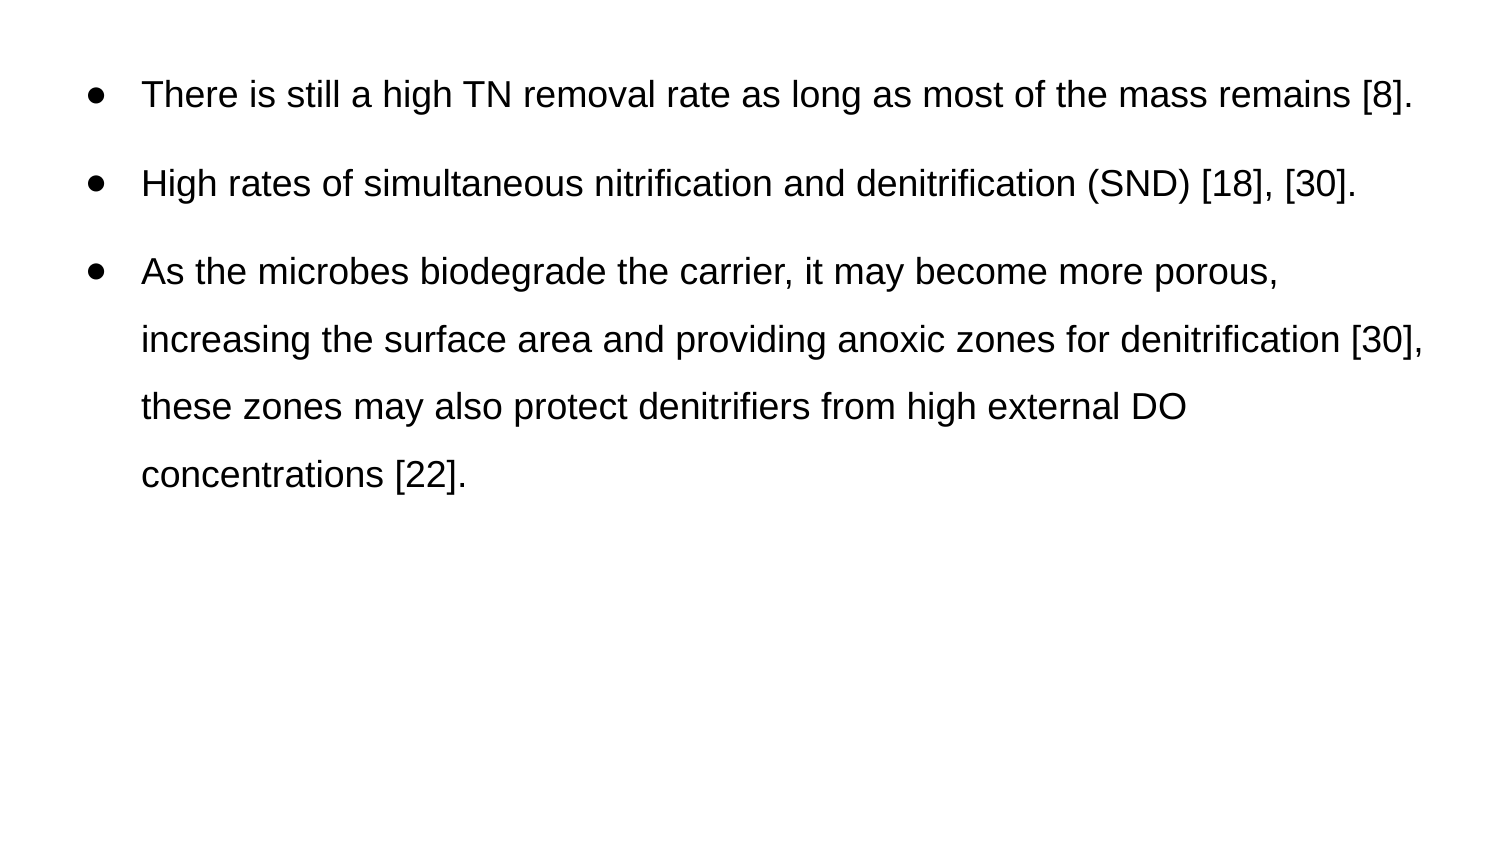

There is still a high TN removal rate as long as most of the mass remains [8].
High rates of simultaneous nitrification and denitrification (SND) [18], [30].
As the microbes biodegrade the carrier, it may become more porous, increasing the surface area and providing anoxic zones for denitrification [30], these zones may also protect denitrifiers from high external DO concentrations [22].